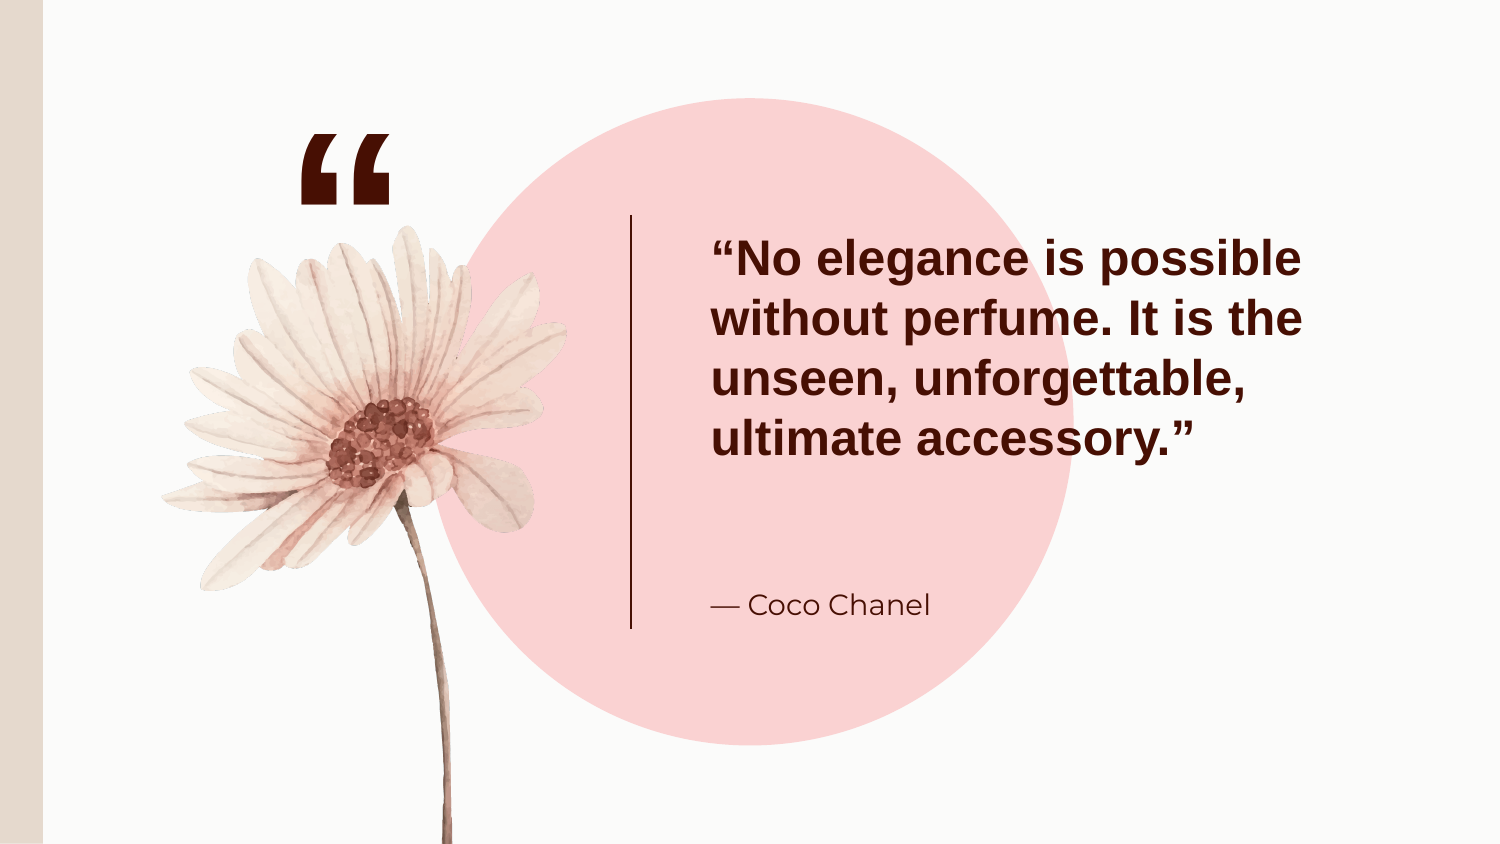

“
# “No elegance is possible without perfume. It is the unseen, unforgettable, ultimate accessory.”
— Coco Chanel